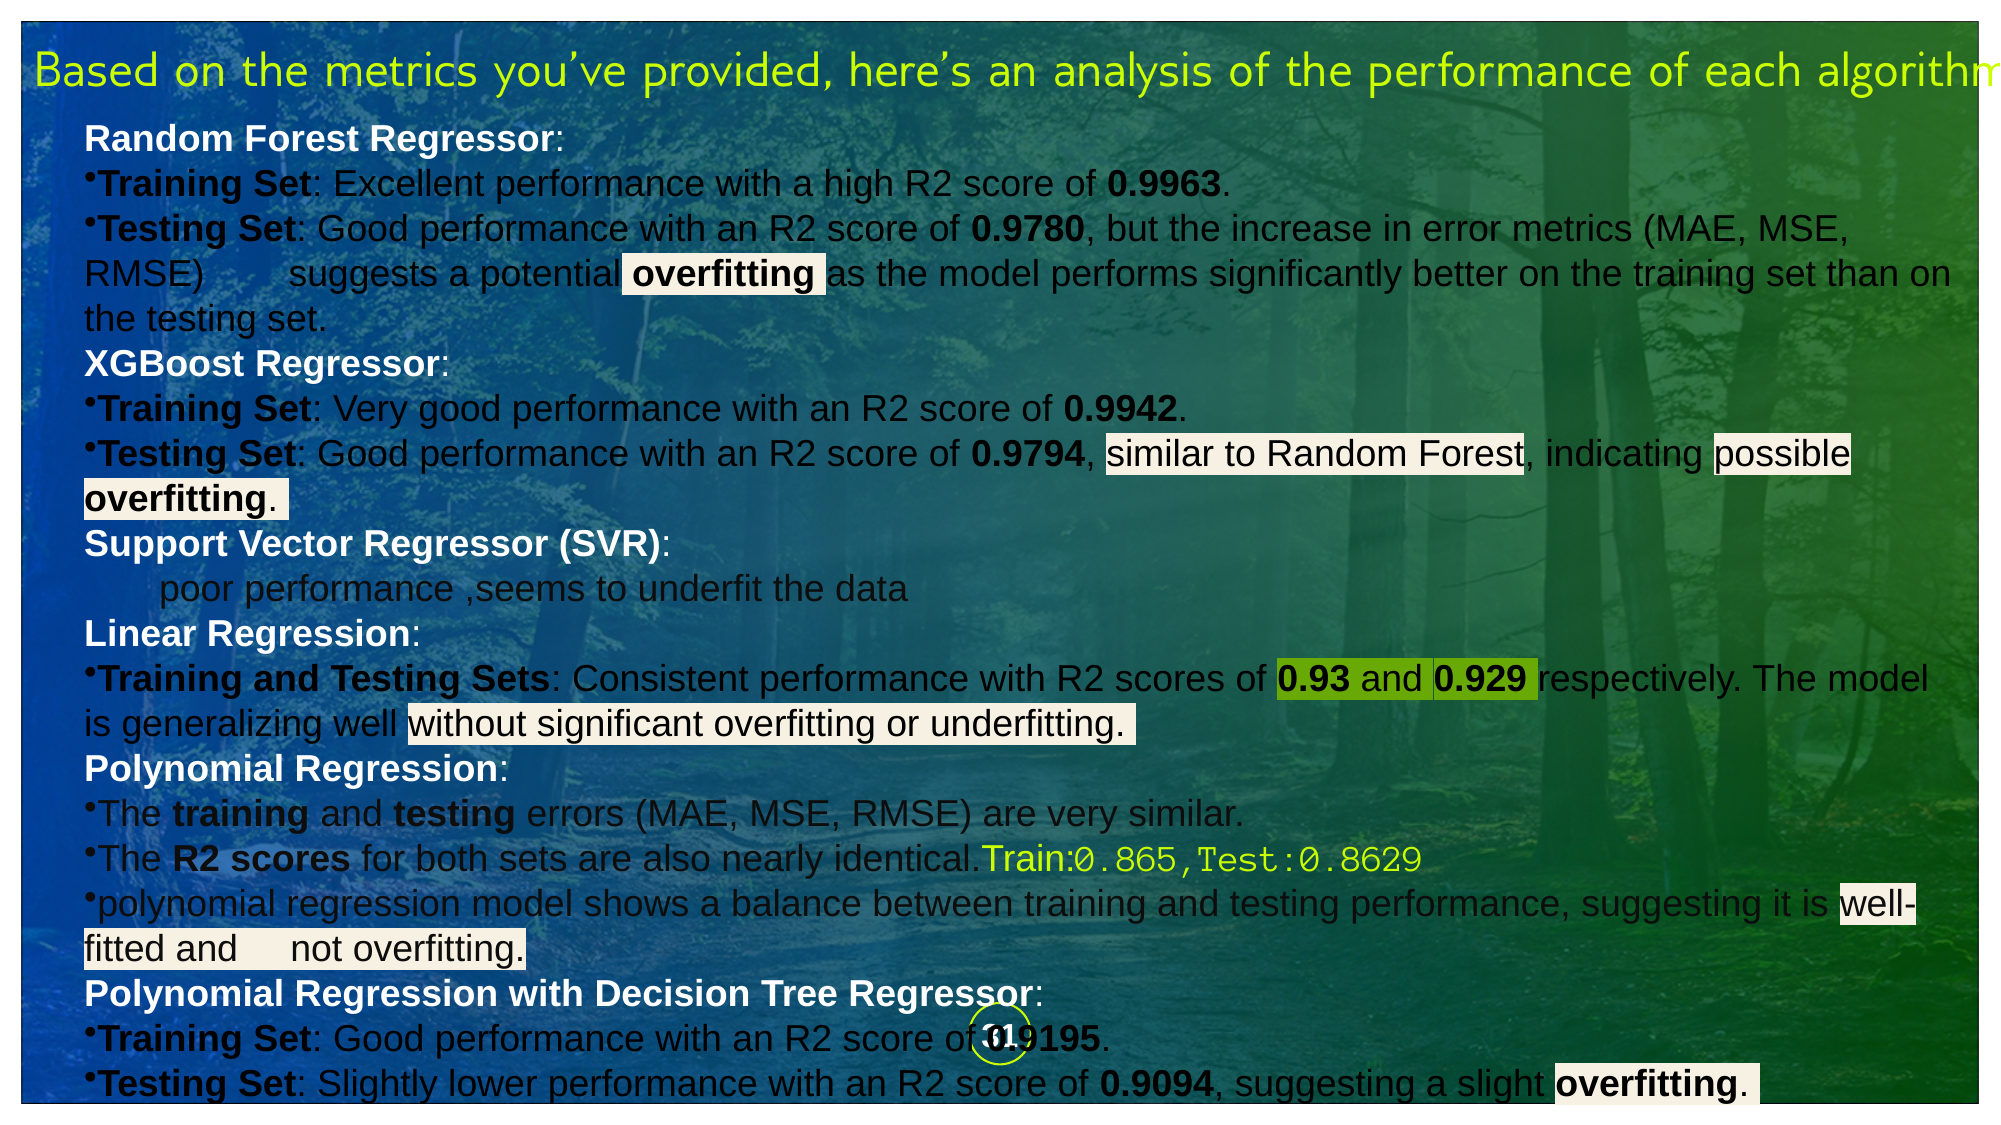

Based on the metrics you’ve provided, here’s an analysis of the performance of each algorithm:

Random Forest Regressor:
Training Set: Excellent performance with a high R2 score of 0.9963.
Testing Set: Good performance with an R2 score of 0.9780, but the increase in error metrics (MAE, MSE, RMSE)        suggests a potential overfitting as the model performs significantly better on the training set than on the testing set.
XGBoost Regressor:
Training Set: Very good performance with an R2 score of 0.9942.
Testing Set: Good performance with an R2 score of 0.9794, similar to Random Forest, indicating possible overfitting.
Support Vector Regressor (SVR):
poor performance ,seems to underfit the data
Linear Regression:
Training and Testing Sets: Consistent performance with R2 scores of 0.93 and 0.929 respectively. The model is generalizing well without significant overfitting or underfitting.
Polynomial Regression:
The training and testing errors (MAE, MSE, RMSE) are very similar.
The R2 scores for both sets are also nearly identical.Train:0.865,Test:0.8629
polynomial regression model shows a balance between training and testing performance, suggesting it is well-fitted and     not overfitting.
Polynomial Regression with Decision Tree Regressor:
Training Set: Good performance with an R2 score of 0.9195.
Testing Set: Slightly lower performance with an R2 score of 0.9094, suggesting a slight overfitting.

31